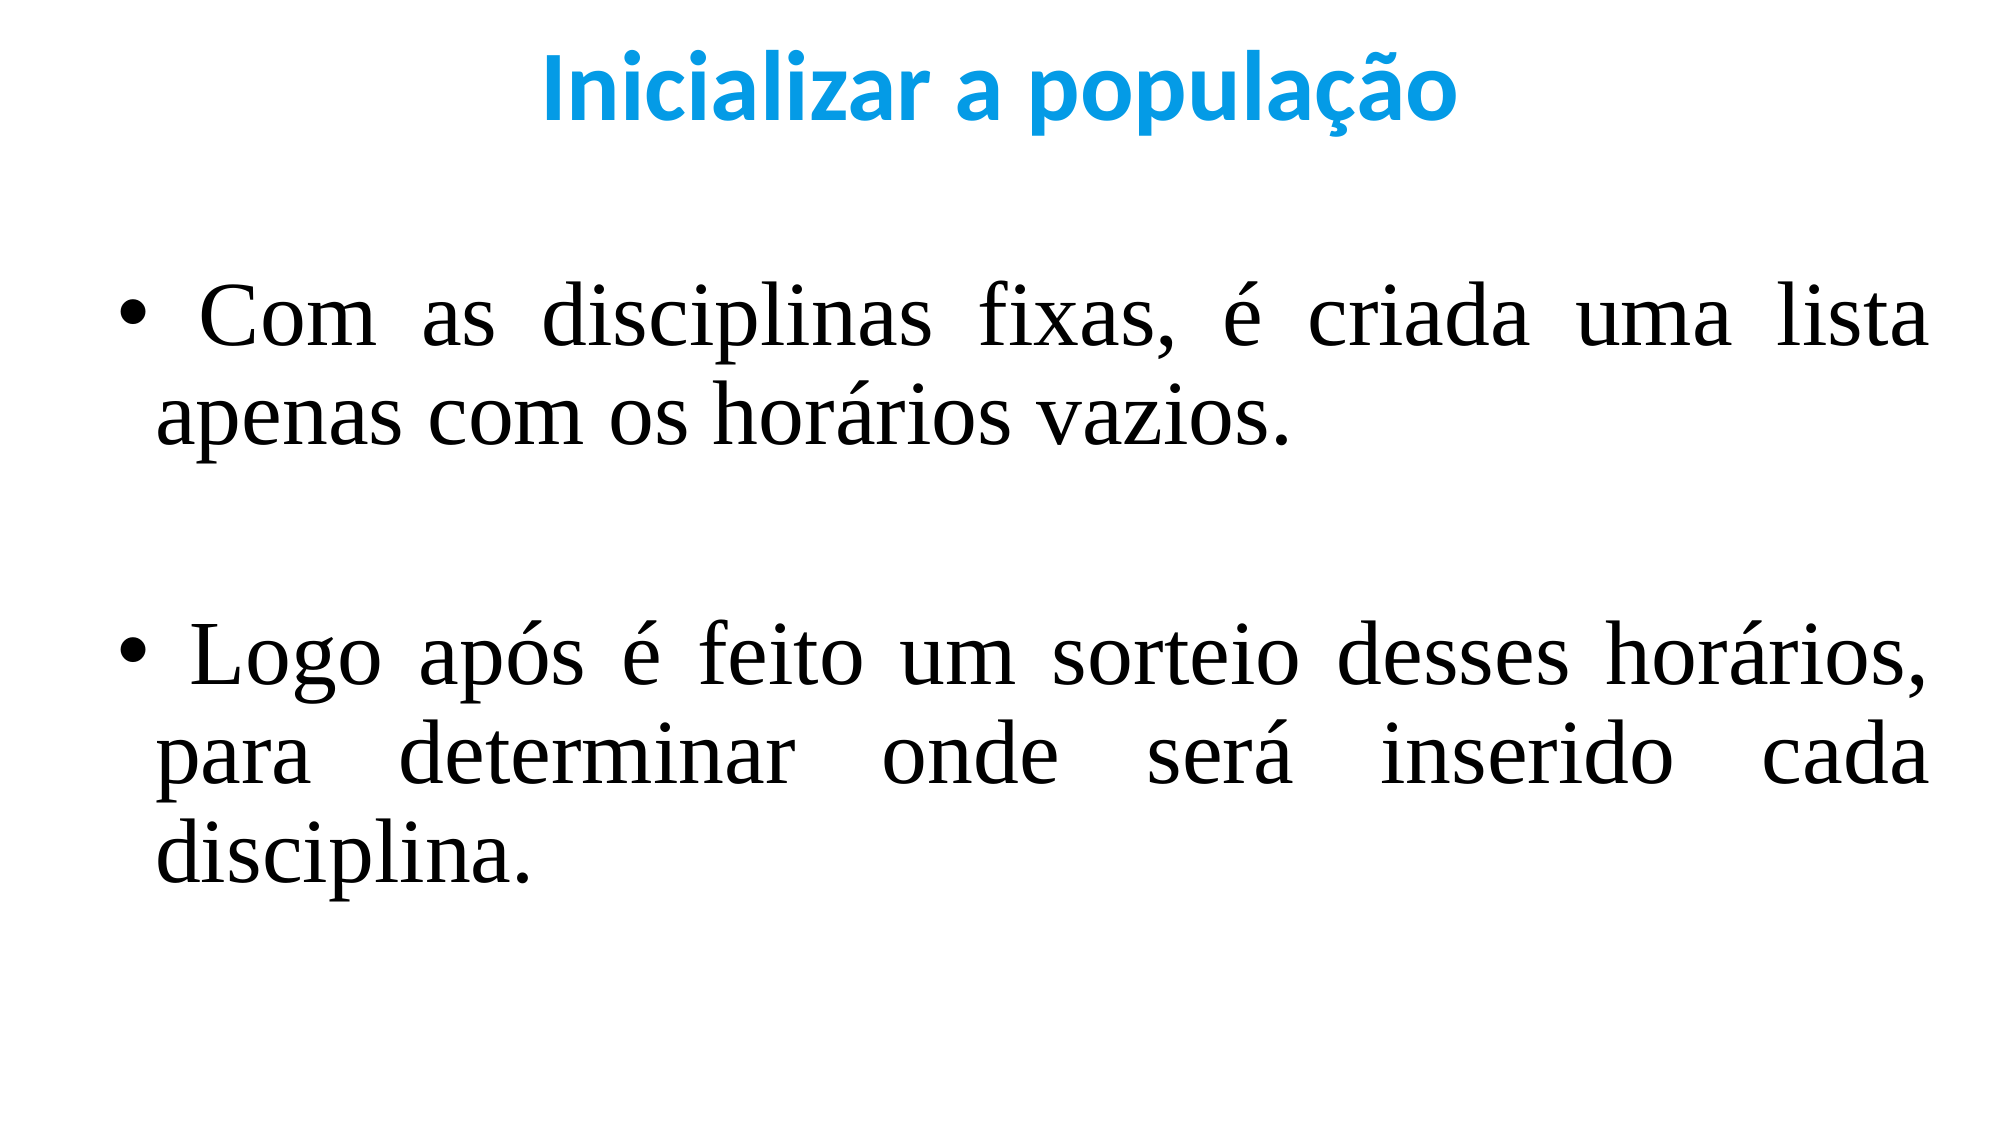

Inicializar a população

 Com as disciplinas fixas, é criada uma lista apenas com os horários vazios.

 Logo após é feito um sorteio desses horários, para determinar onde será inserido cada disciplina.